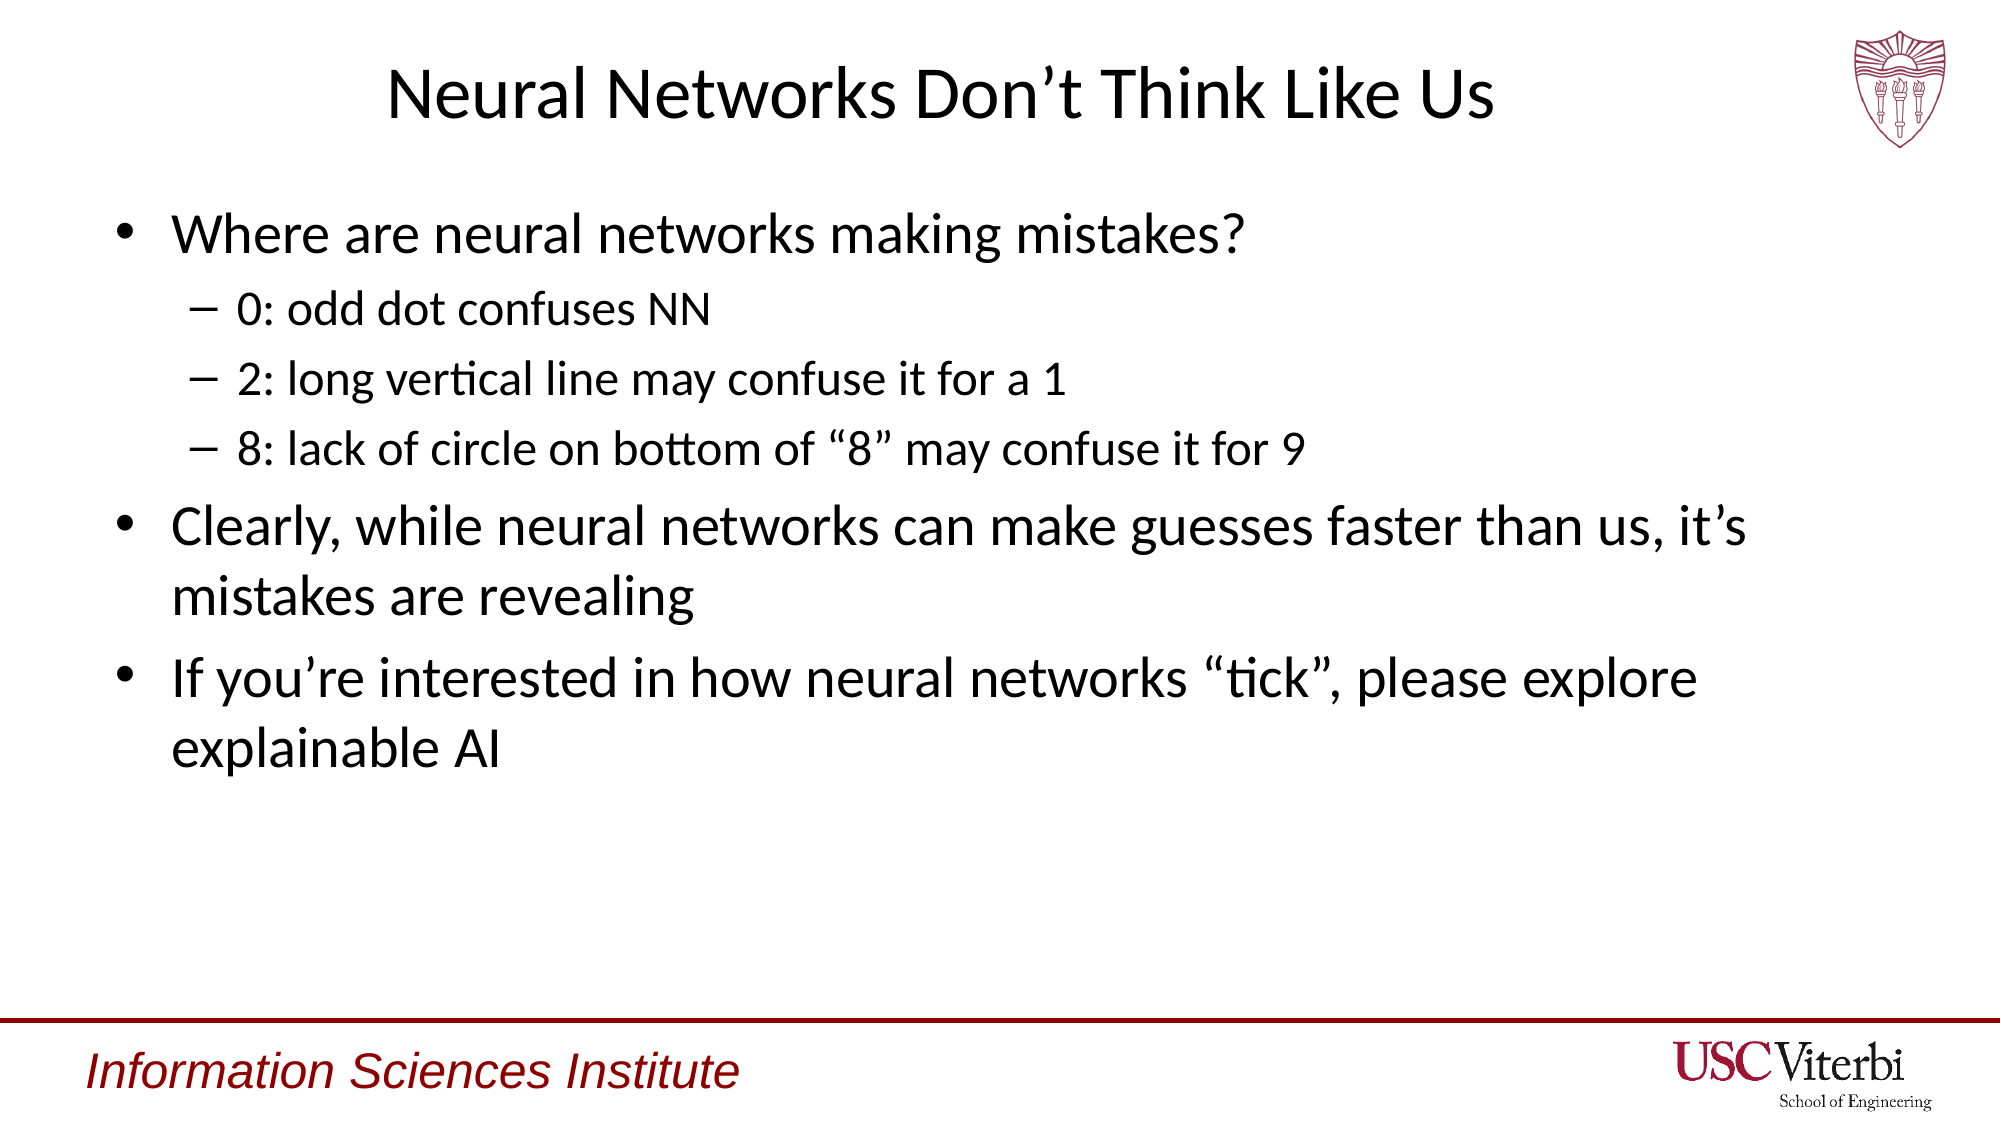

# Neural Networks Don’t Think Like Us
Where are neural networks making mistakes?
0: odd dot confuses NN
2: long vertical line may confuse it for a 1
8: lack of circle on bottom of “8” may confuse it for 9
Clearly, while neural networks can make guesses faster than us, it’s mistakes are revealing
If you’re interested in how neural networks “tick”, please explore explainable AI